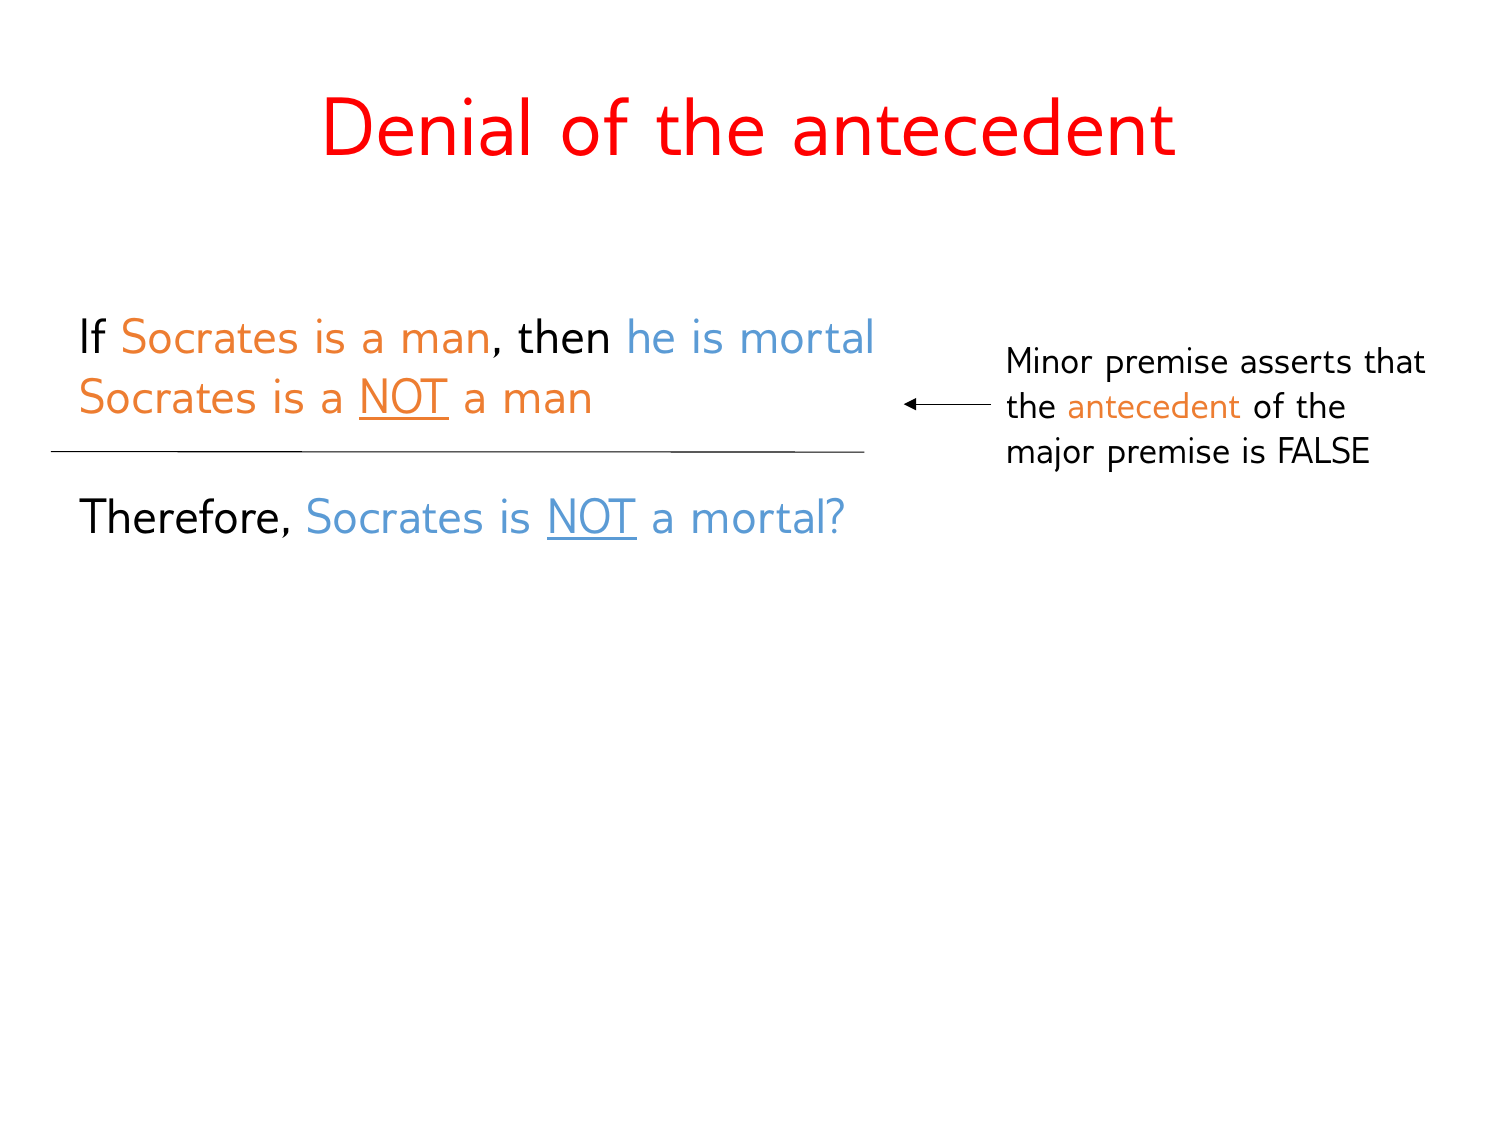

# Denial of the antecedent
If Socrates is a man, then he is mortal
Socrates is a NOT a man

Therefore, Socrates is NOT a mortal?
Minor premise asserts that the antecedent of the major premise is FALSE